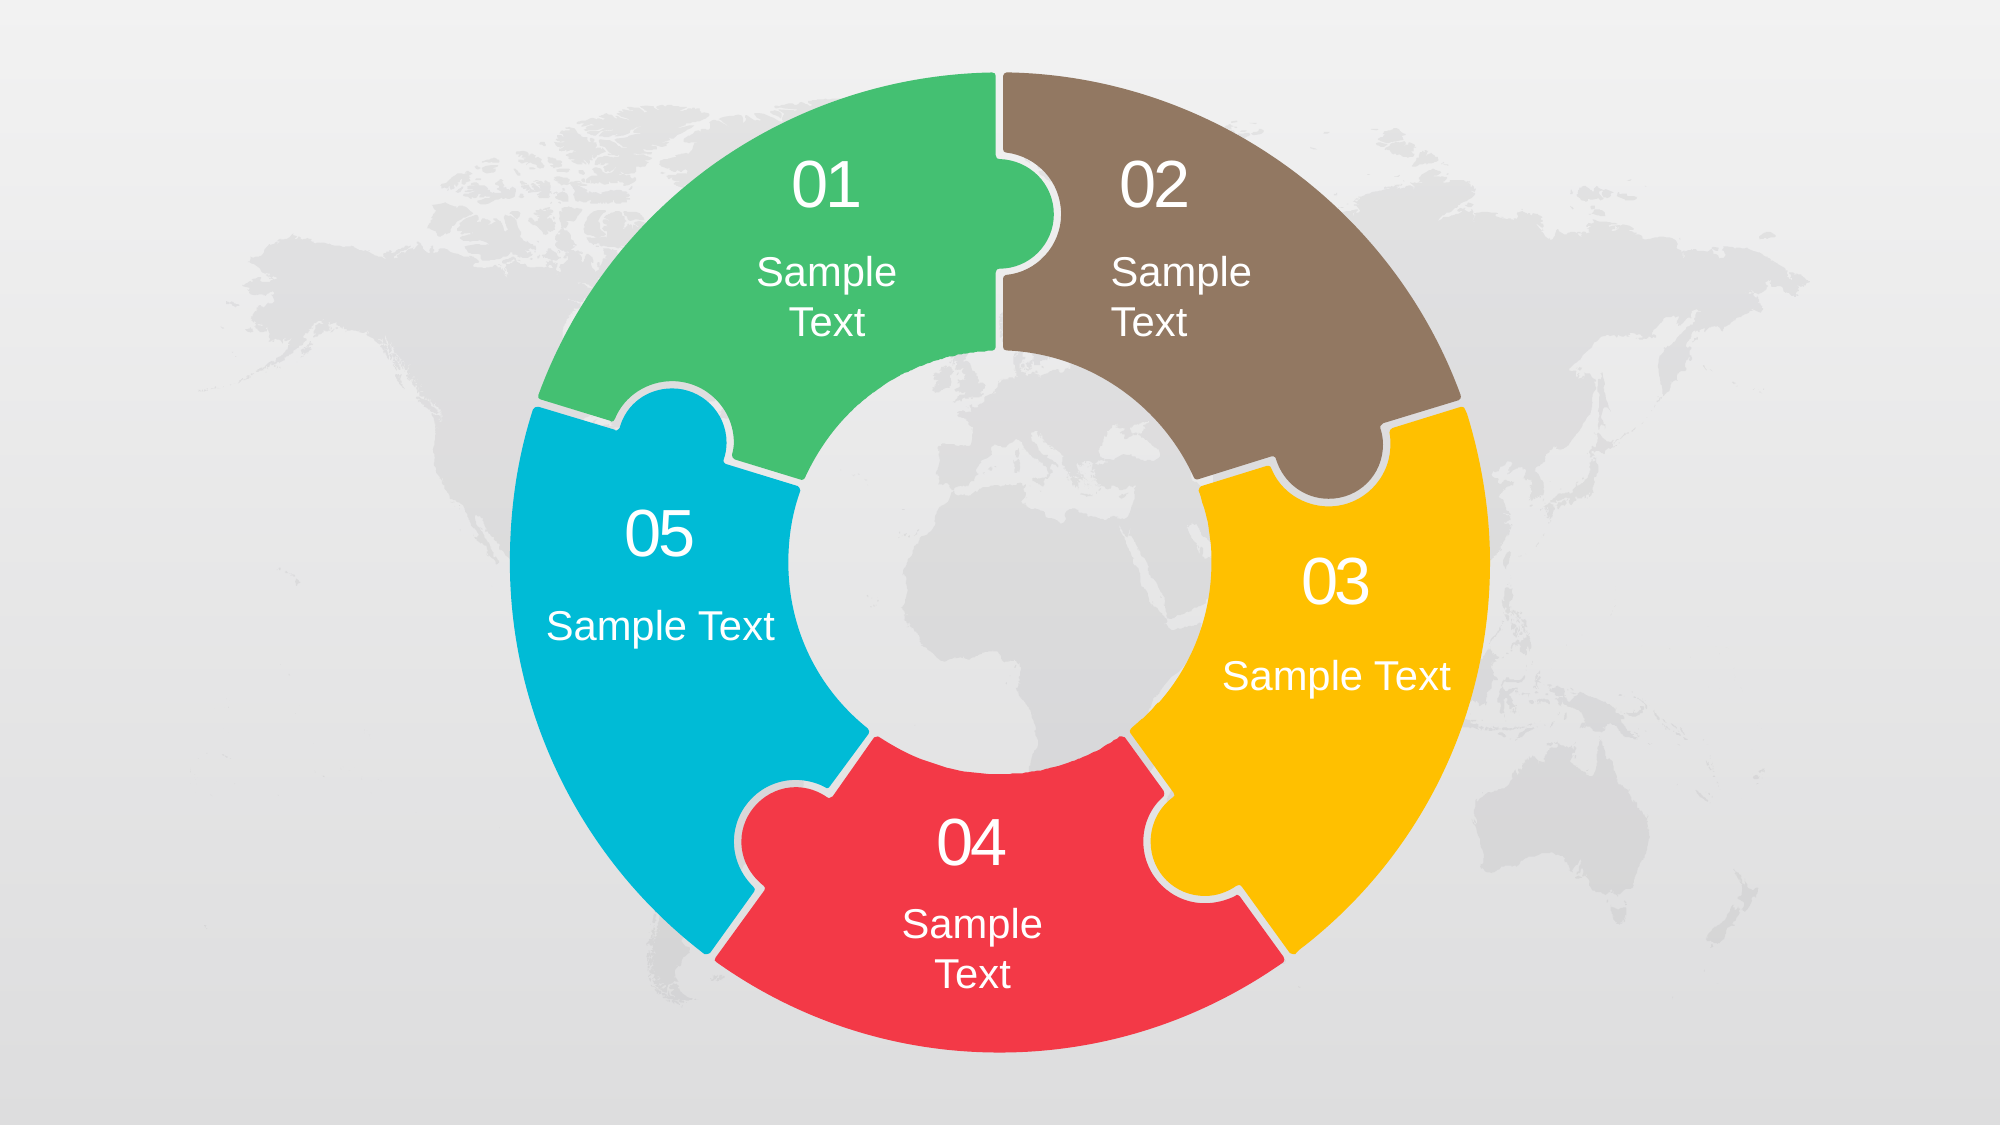

01
Sample Text
02
Sample Text
05
Sample Text
03
Sample Text
04
Sample Text